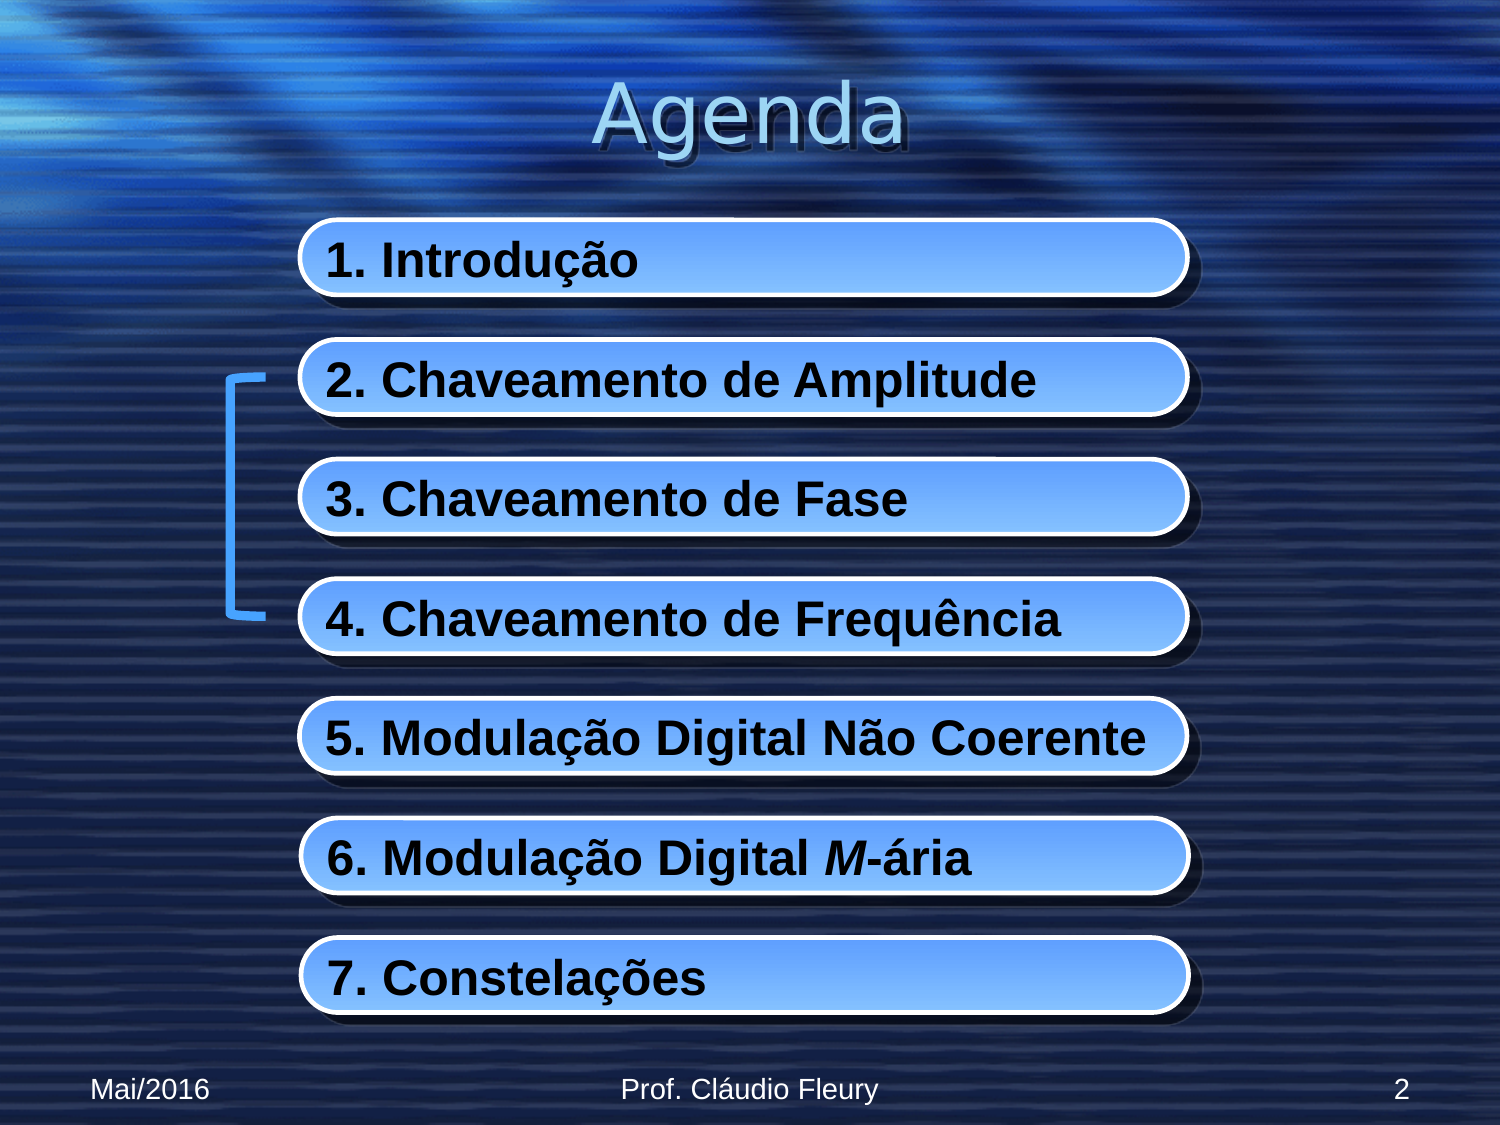

# Agenda
1. Introdução
2. Chaveamento de Amplitude

3. Chaveamento de Fase
4. Chaveamento de Frequência
5. Modulação Digital Não Coerente
6. Modulação Digital M-ária
7. Constelações
Mai/2016
Prof. Cláudio Fleury
2